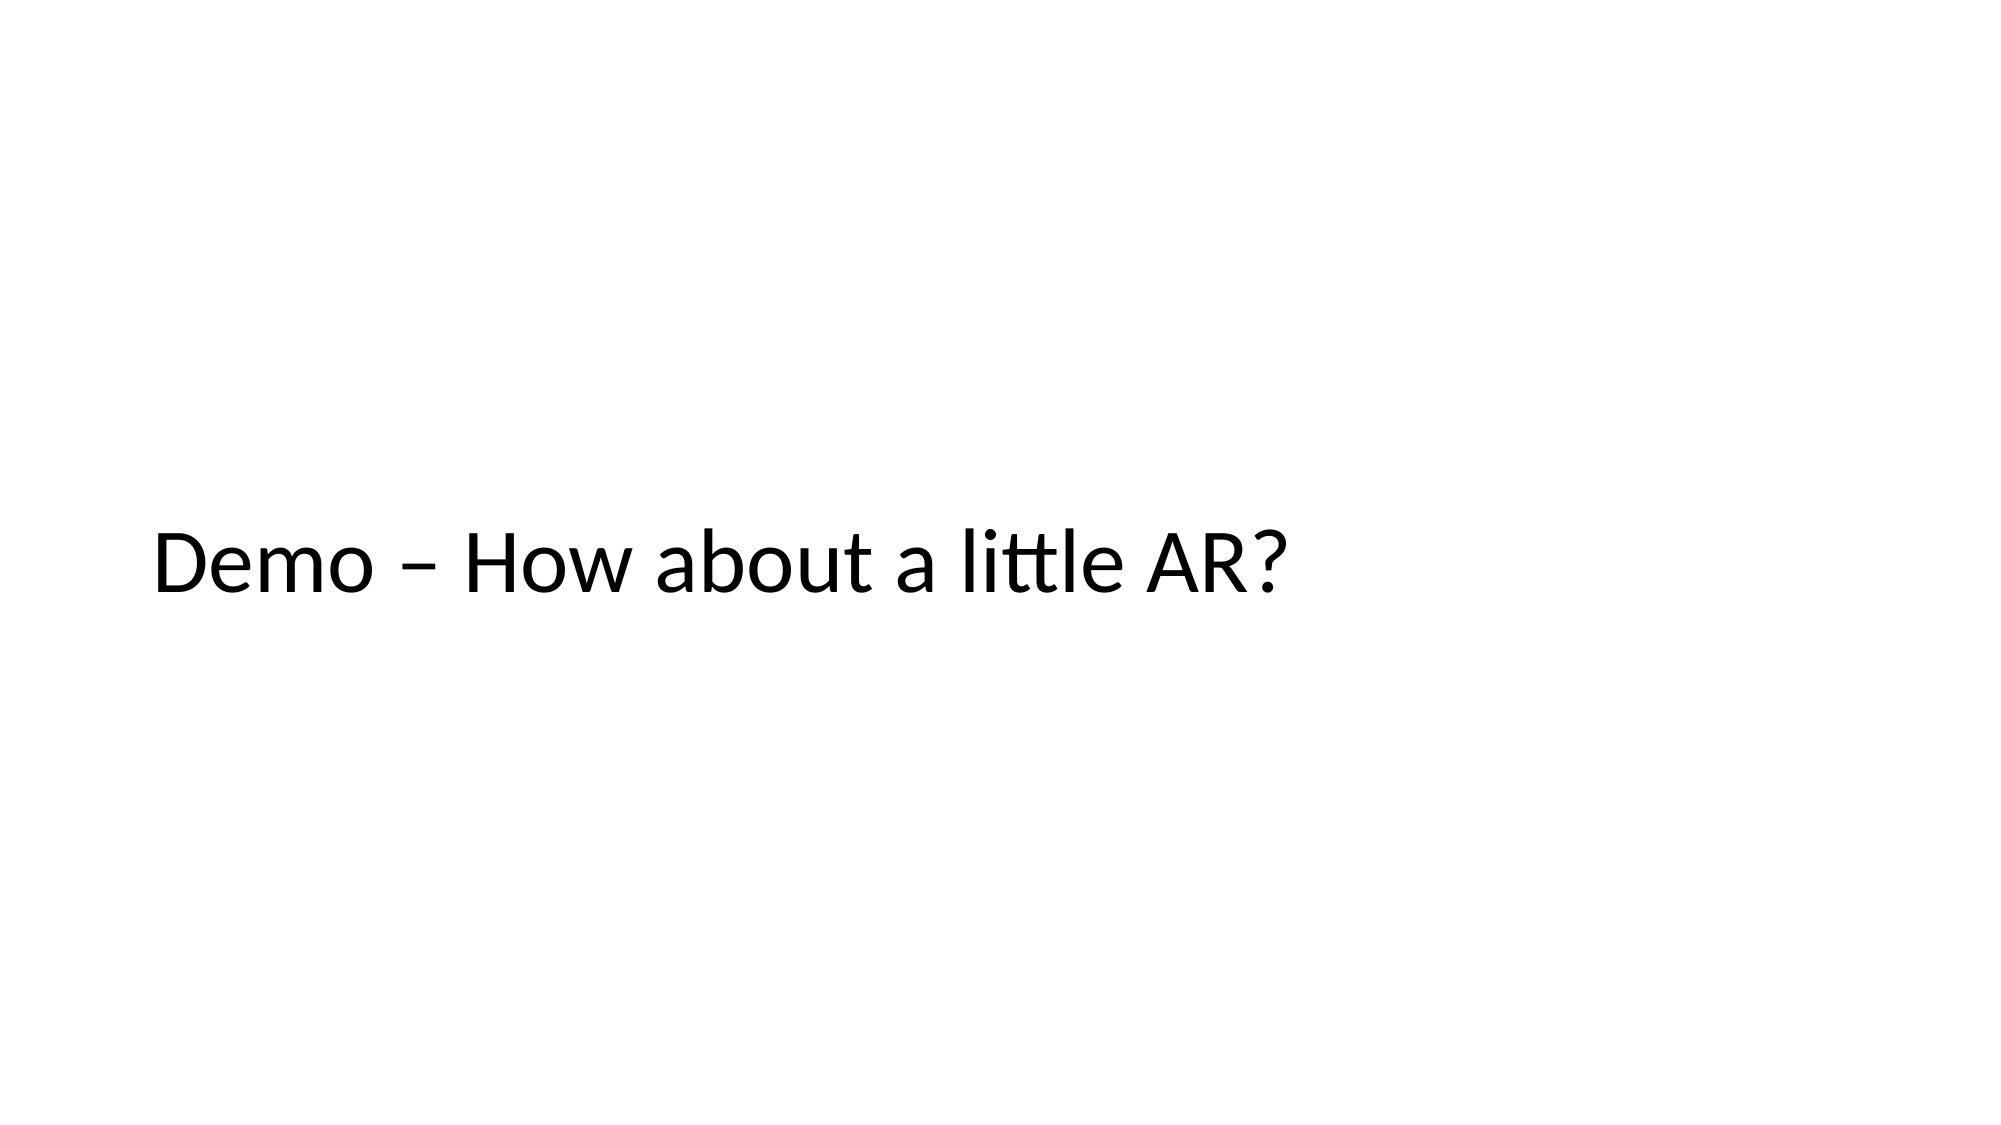

# Demo – How about a little AR?